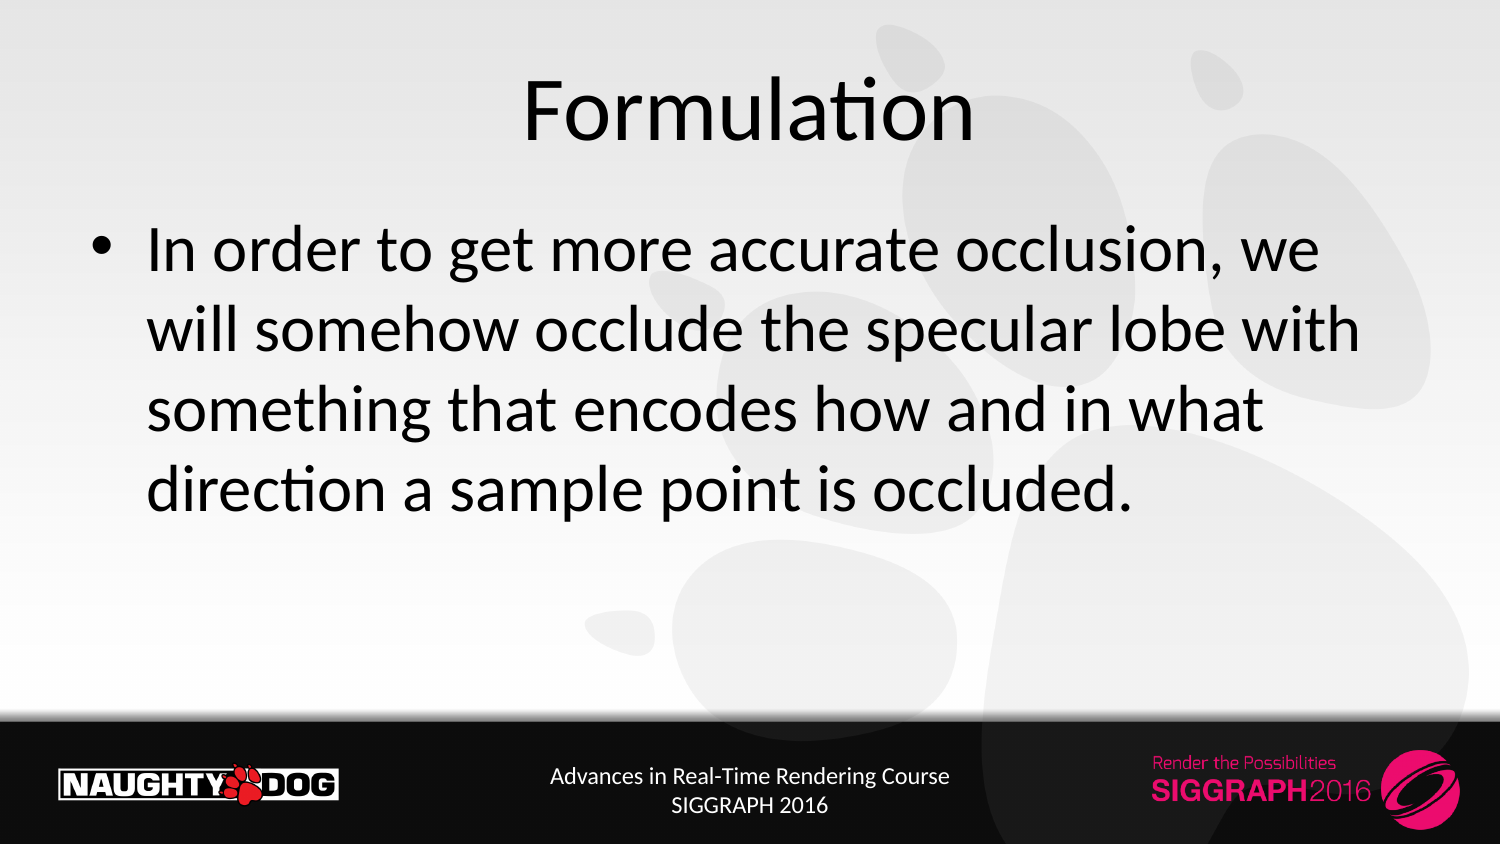

# Formulation
In order to get more accurate occlusion, we will somehow occlude the specular lobe with something that encodes how and in what direction a sample point is occluded.